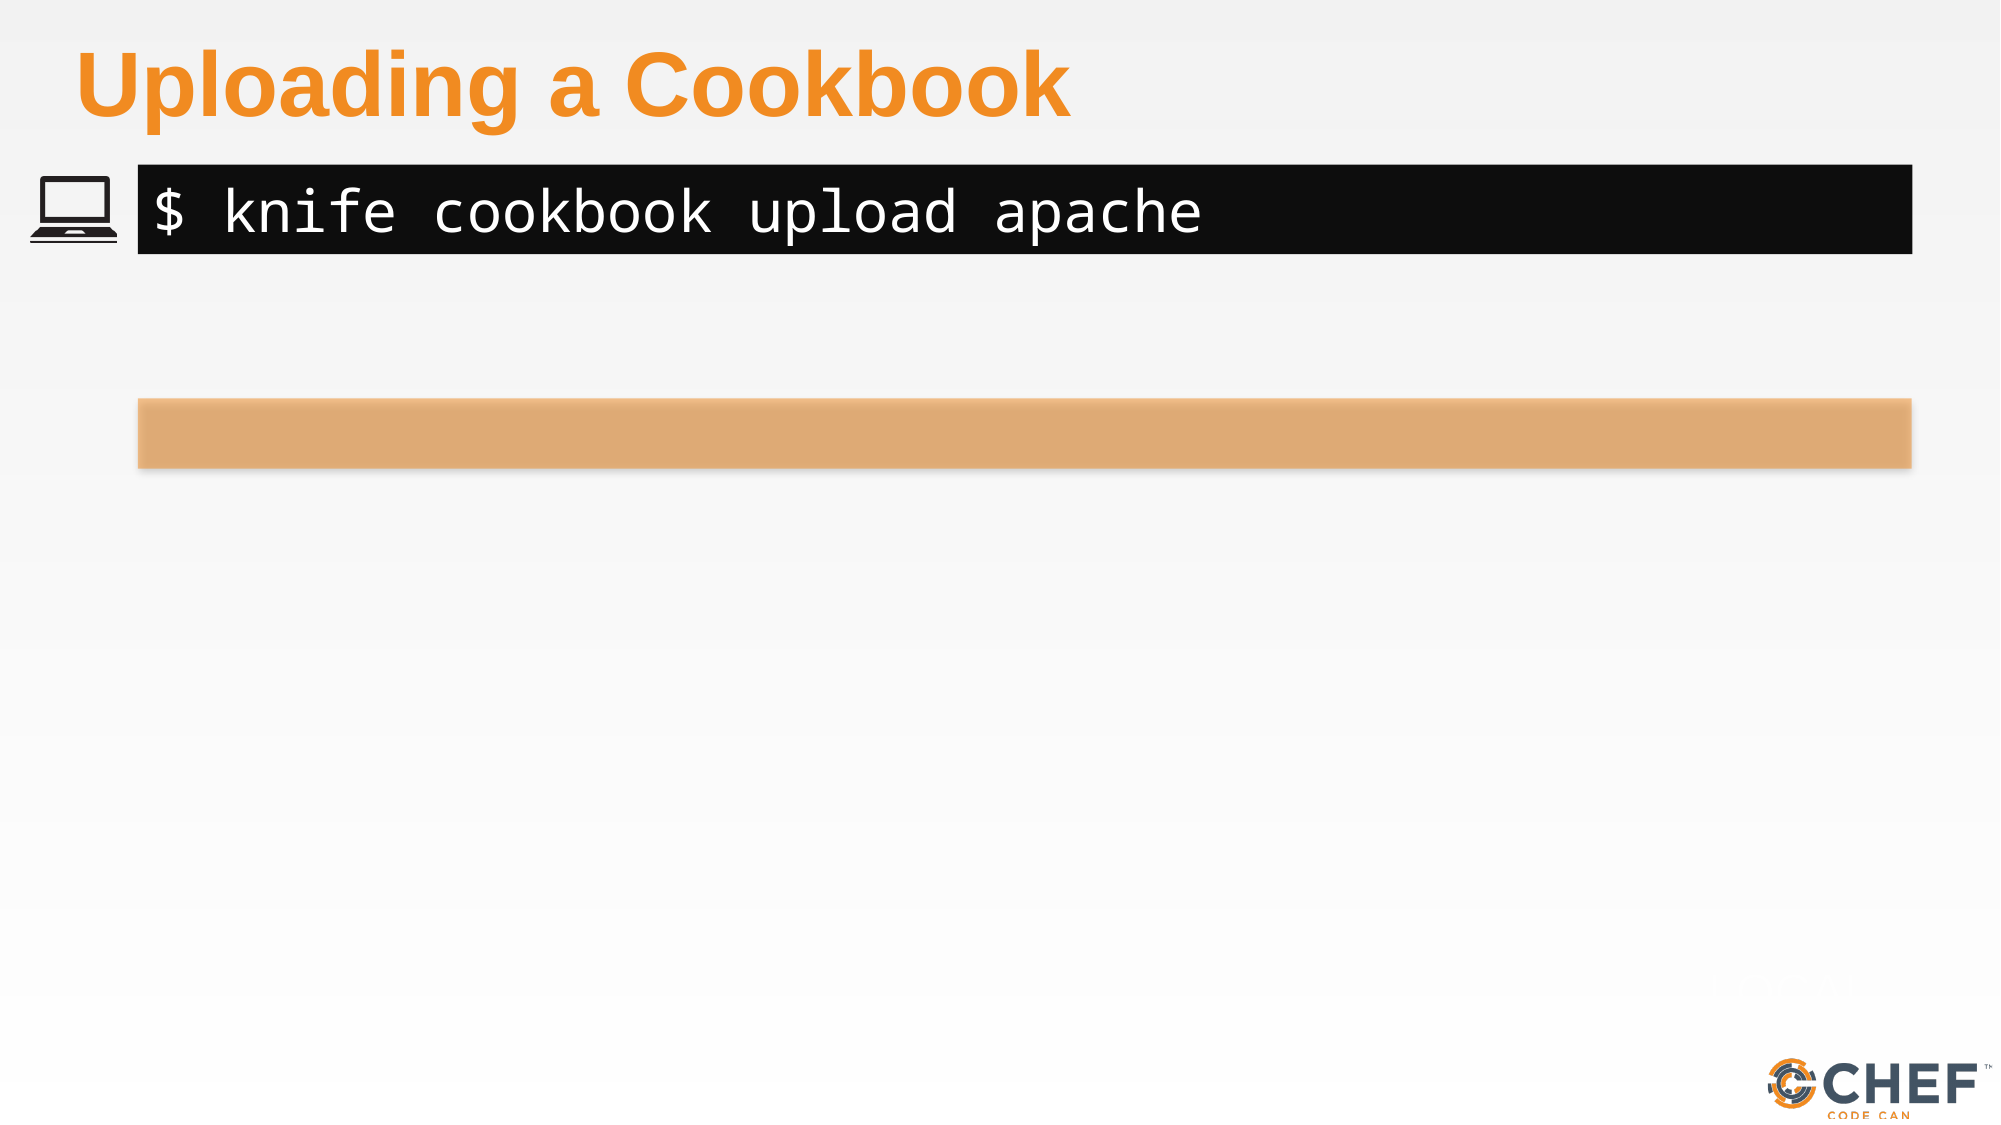

# Uploading a Cookbook
$ knife cookbook upload apache